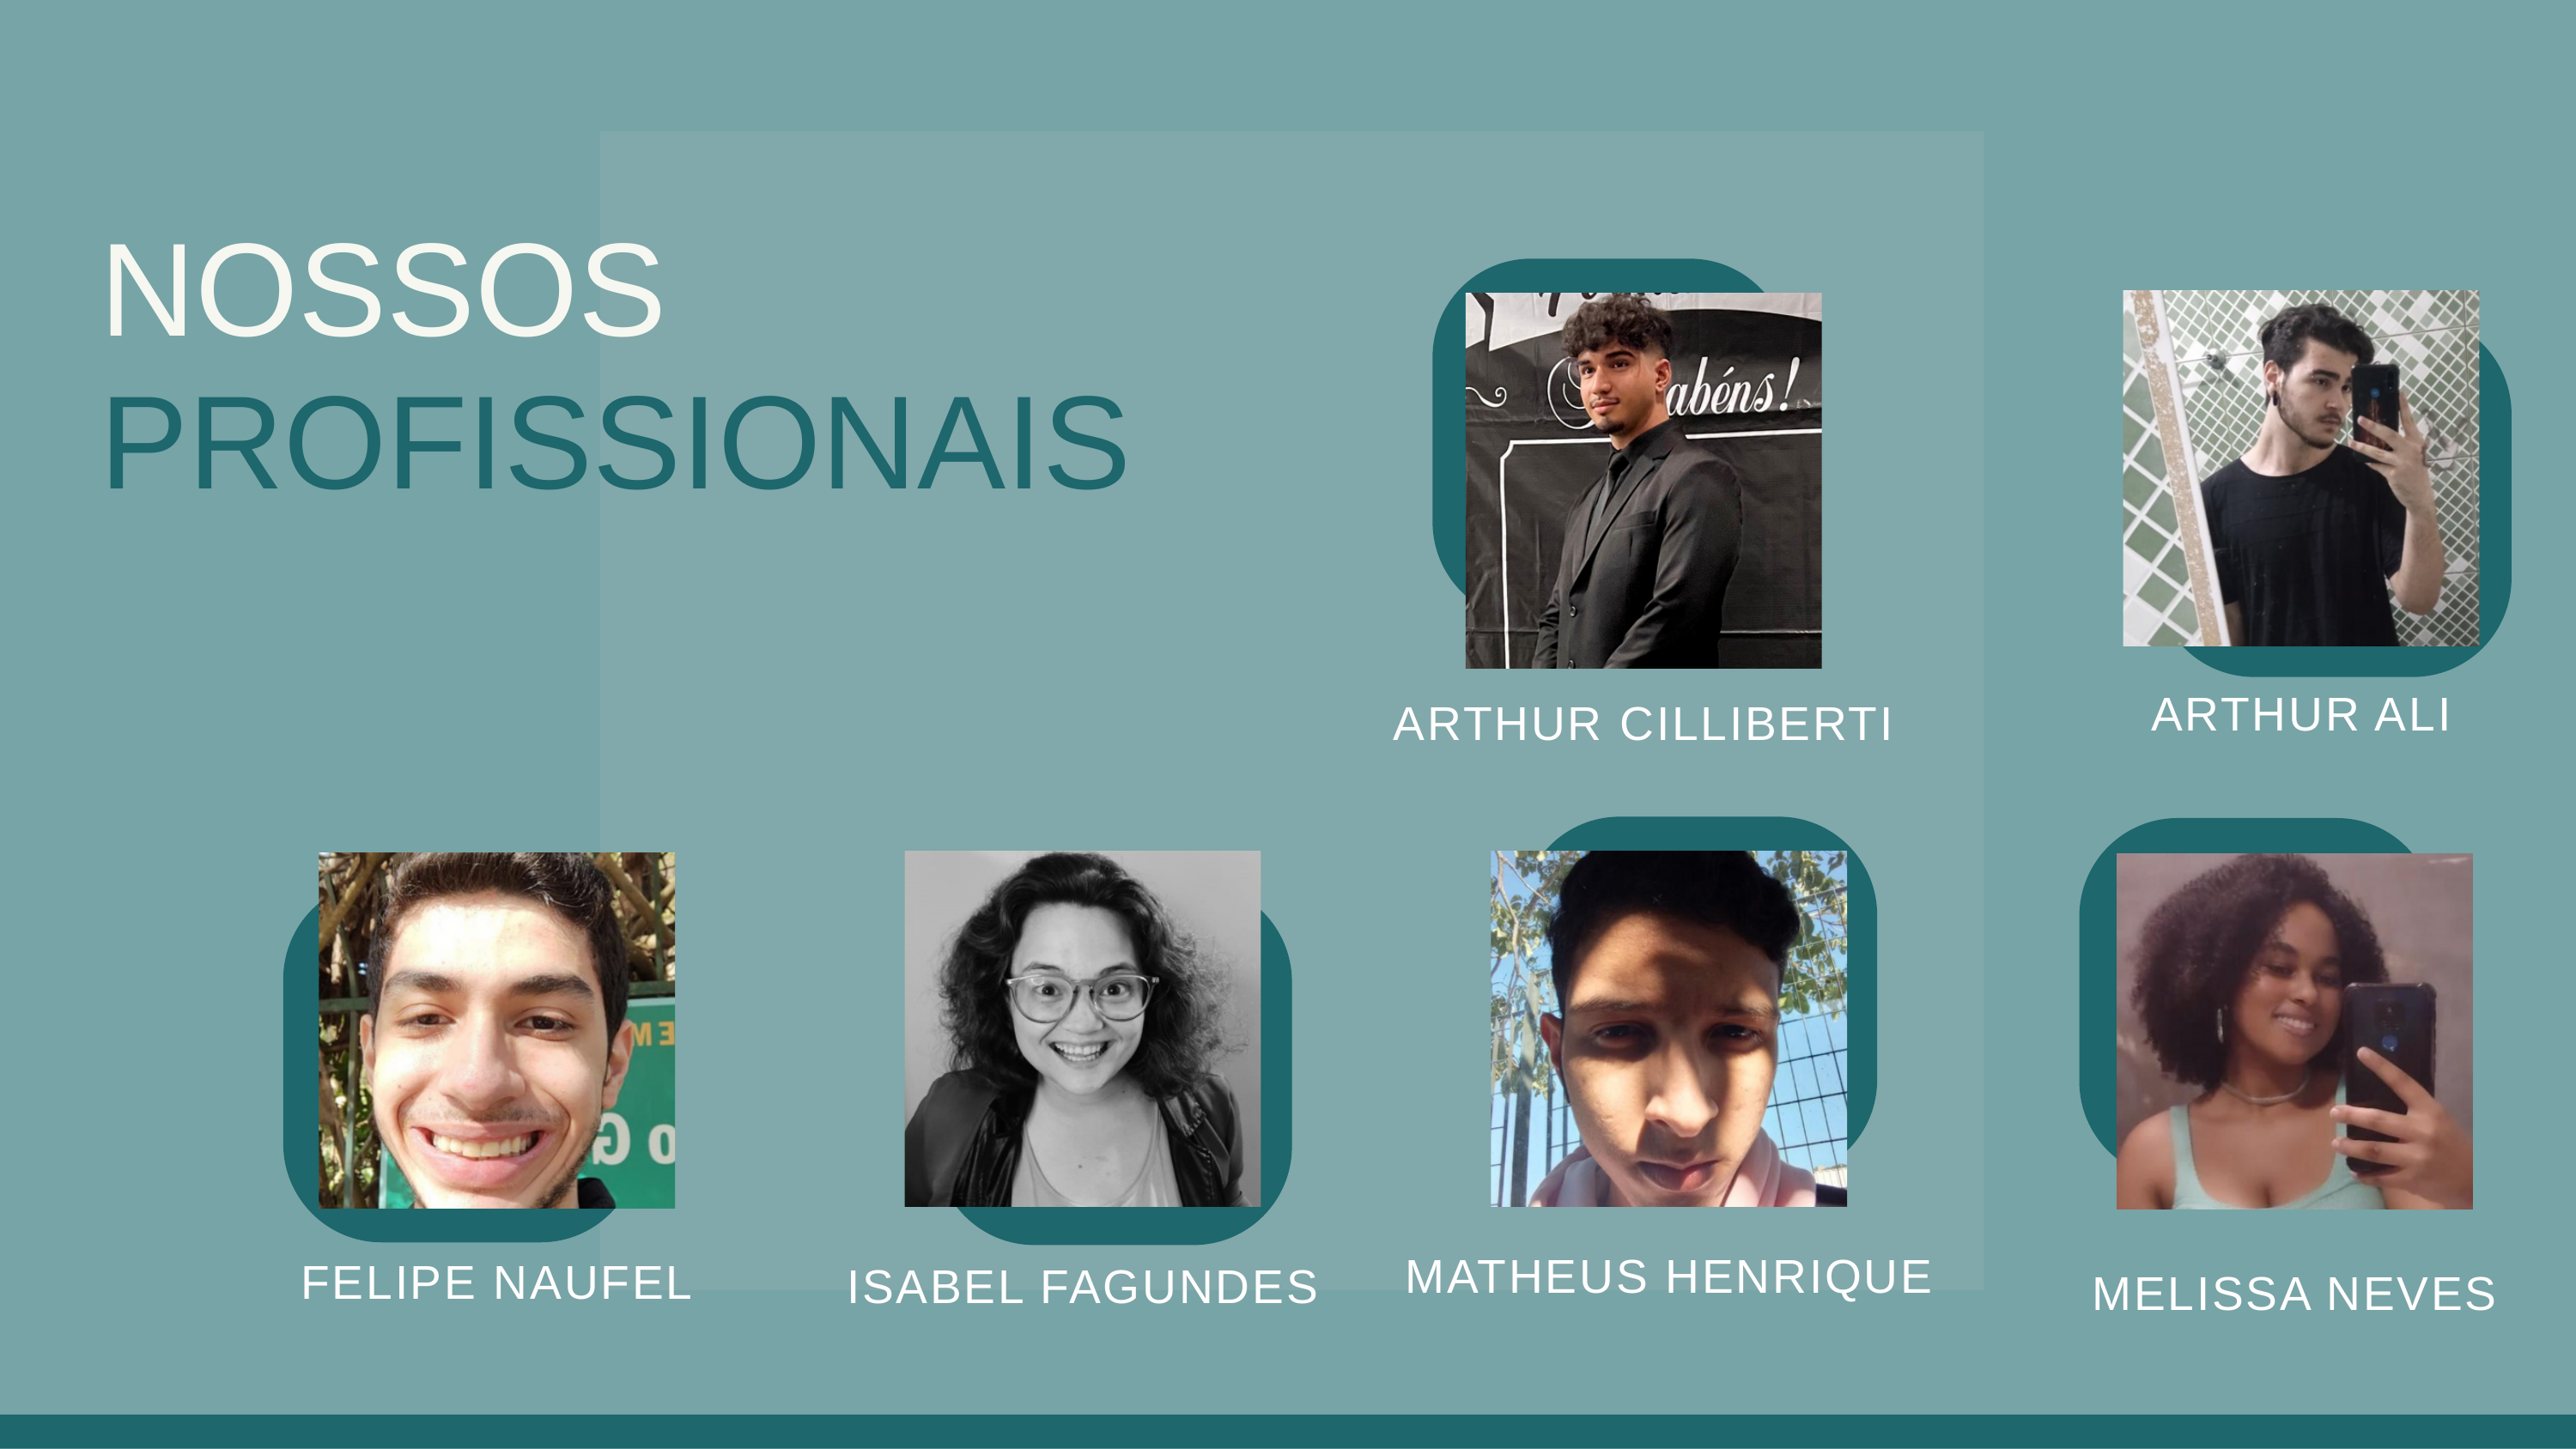

NOSSOS PROFISSIONAIS

ARTHUR ALI
ARTHUR CILLIBERTI

MATHEUS HENRIQUE
FELIPE NAUFEL
ISABEL FAGUNDES
MELISSA NEVES